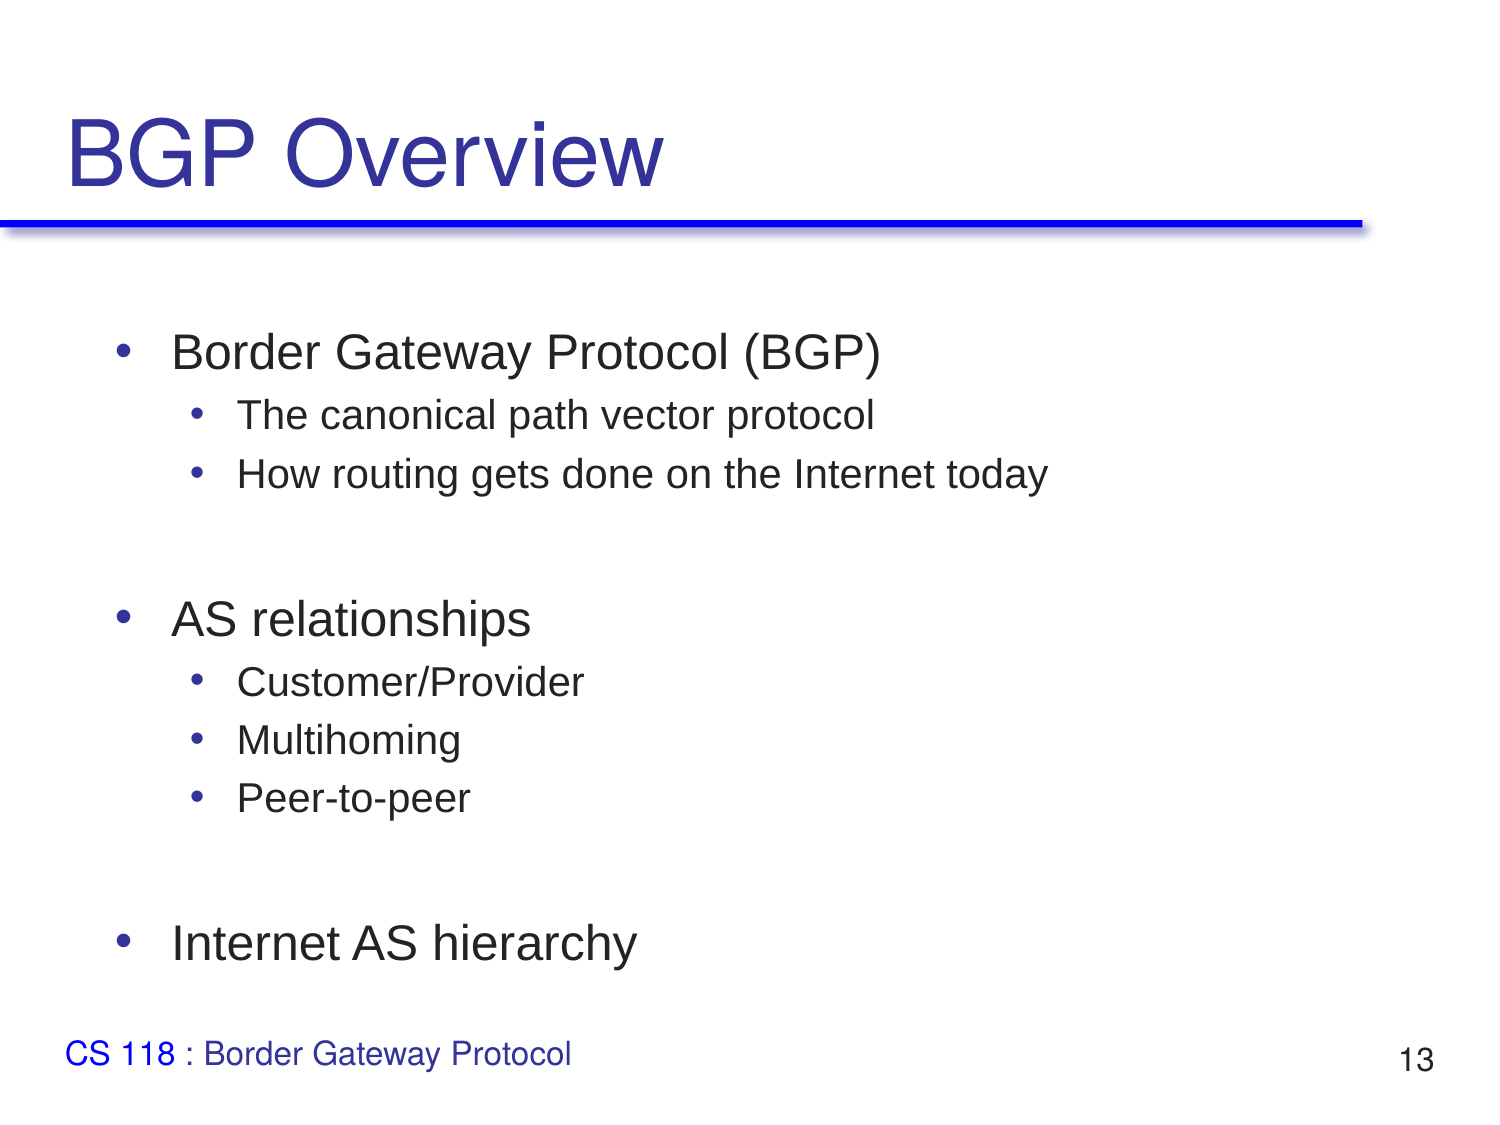

# BGP Overview

Border Gateway Protocol (BGP)
The canonical path vector protocol
How routing gets done on the Internet today

AS relationships
Customer/Provider
Multihoming
Peer-to-peer

Internet AS hierarchy
CS 118 : Border Gateway Protocol
13